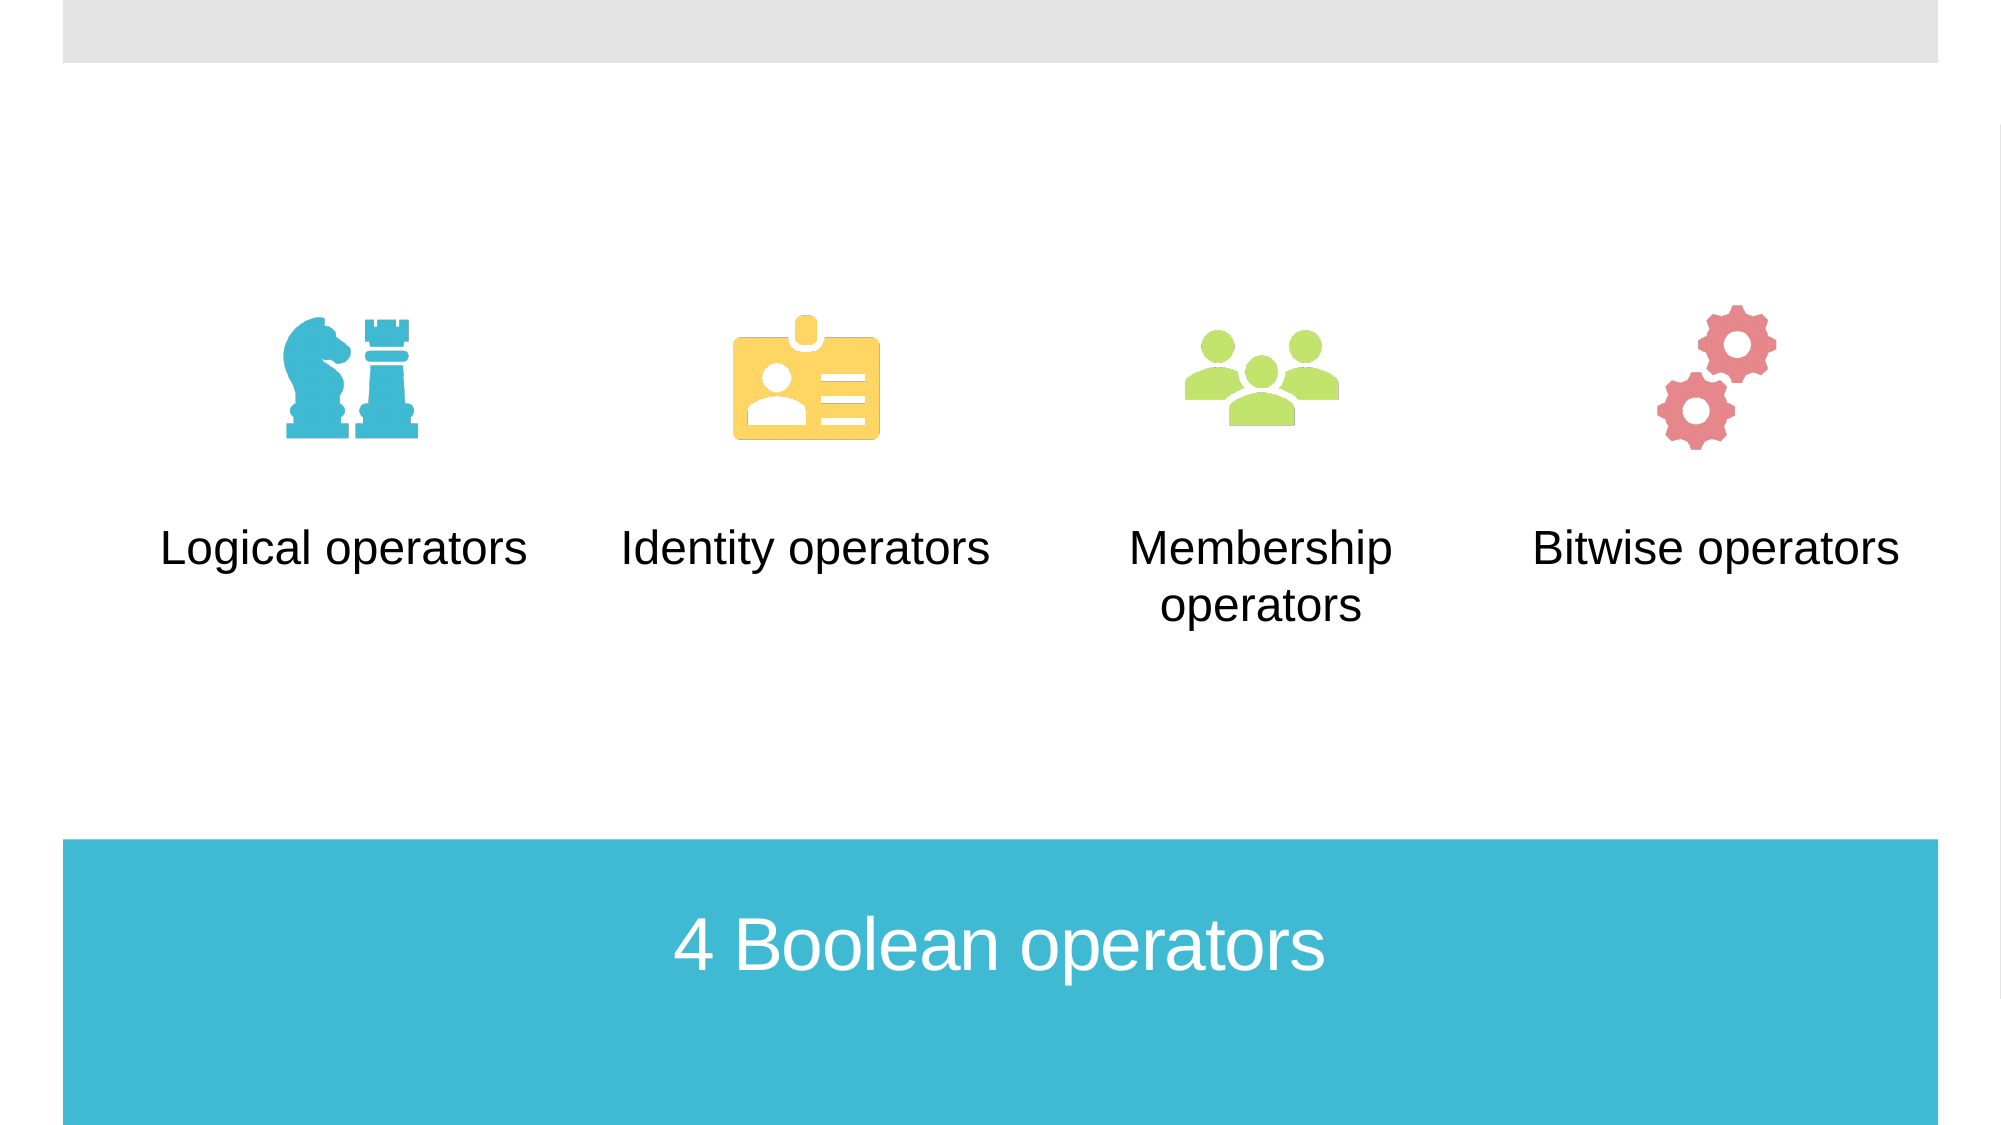

Logical operators
Identity operators
Membership operators
Bitwise operators
# 4 Boolean operators